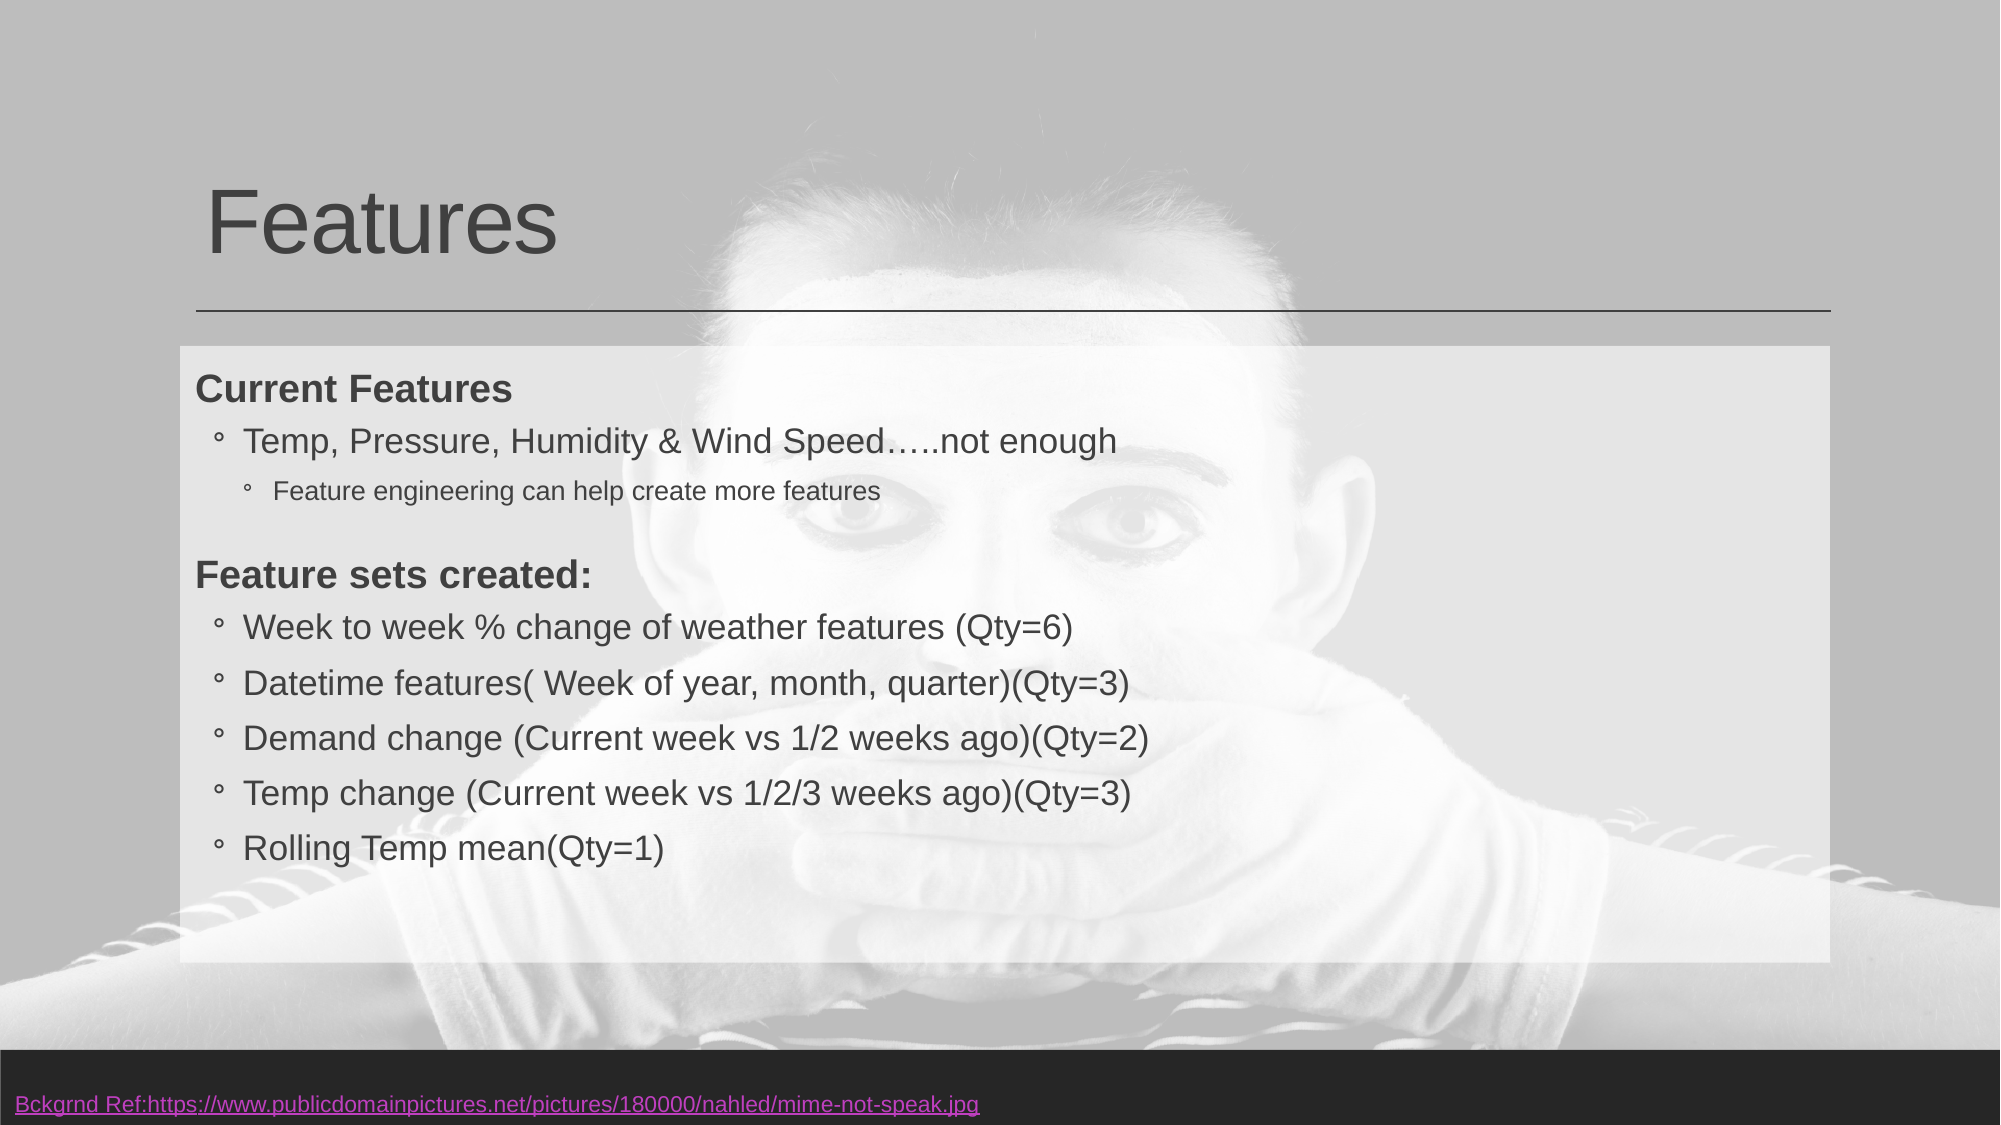

# Features
Current Features
Temp, Pressure, Humidity & Wind Speed…..not enough
Feature engineering can help create more features
Feature sets created:
Week to week % change of weather features (Qty=6)
Datetime features( Week of year, month, quarter)(Qty=3)
Demand change (Current week vs 1/2 weeks ago)(Qty=2)
Temp change (Current week vs 1/2/3 weeks ago)(Qty=3)
Rolling Temp mean(Qty=1)
Bckgrnd Ref:https://www.publicdomainpictures.net/pictures/180000/nahled/mime-not-speak.jpg